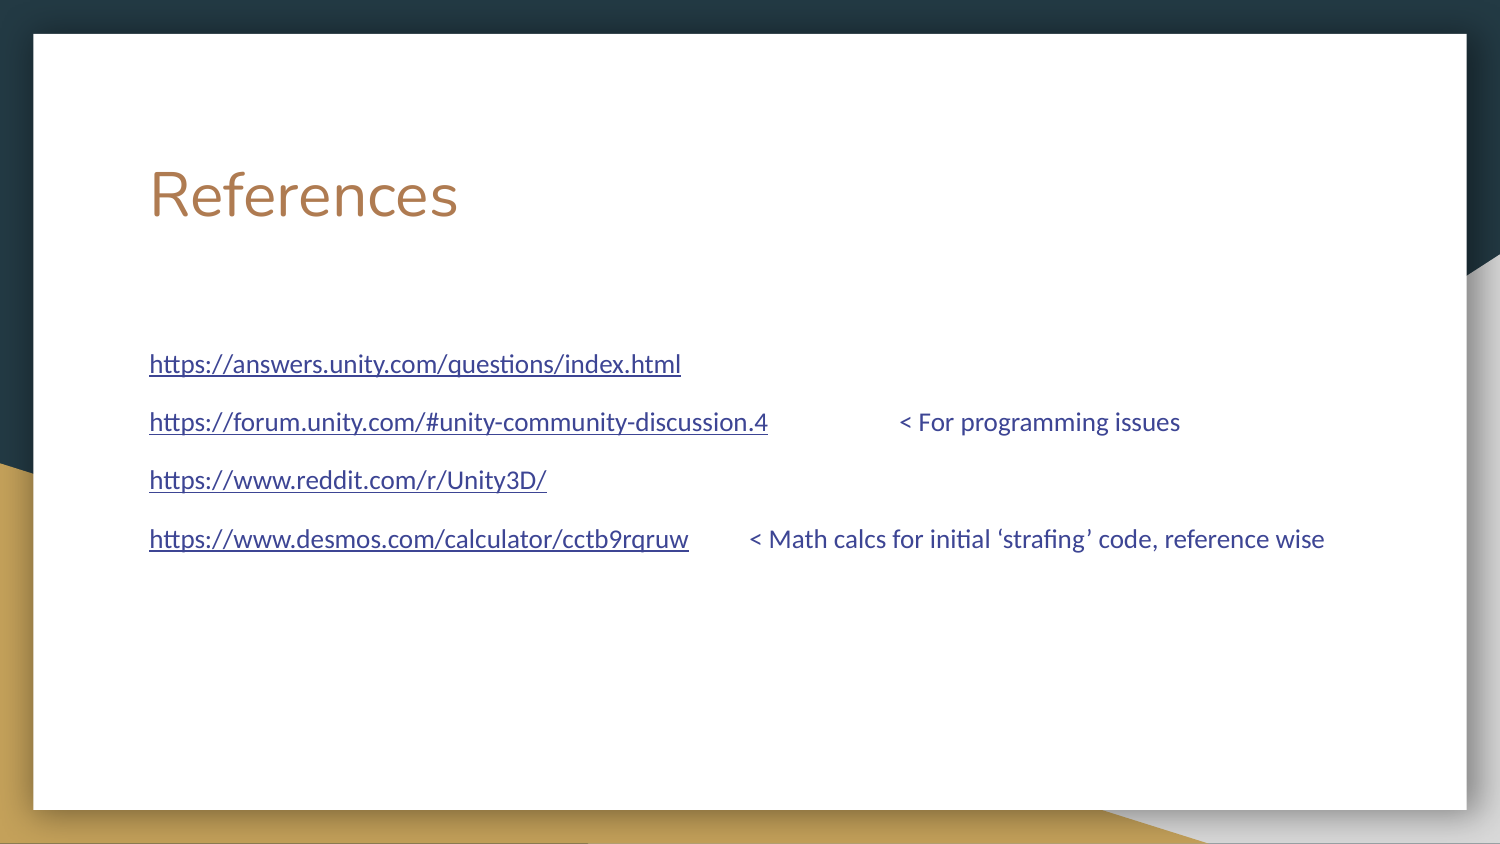

# References
https://answers.unity.com/questions/index.html
https://forum.unity.com/#unity-community-discussion.4 	< For programming issues
https://www.reddit.com/r/Unity3D/
https://www.desmos.com/calculator/cctb9rqruw 	< Math calcs for initial ‘strafing’ code, reference wise